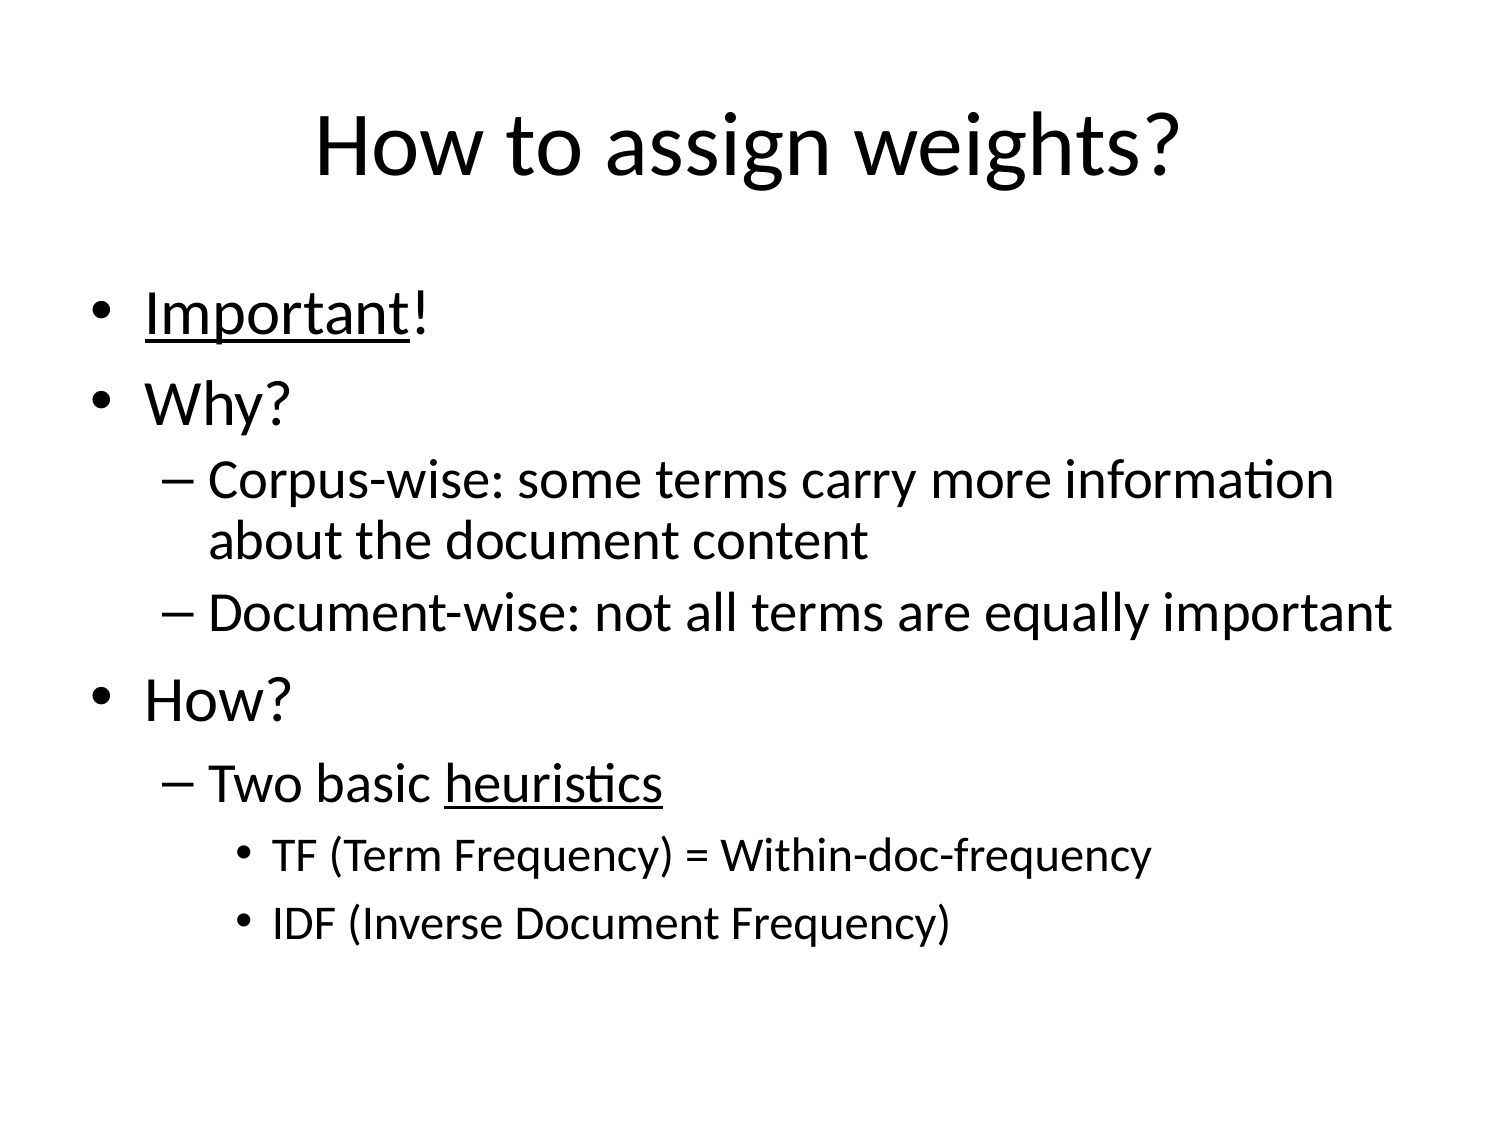

# How to assign weights?
Important!
Why?
Corpus-wise: some terms carry more information about the document content
Document-wise: not all terms are equally important
How?
Two basic heuristics
TF (Term Frequency) = Within-doc-frequency
IDF (Inverse Document Frequency)